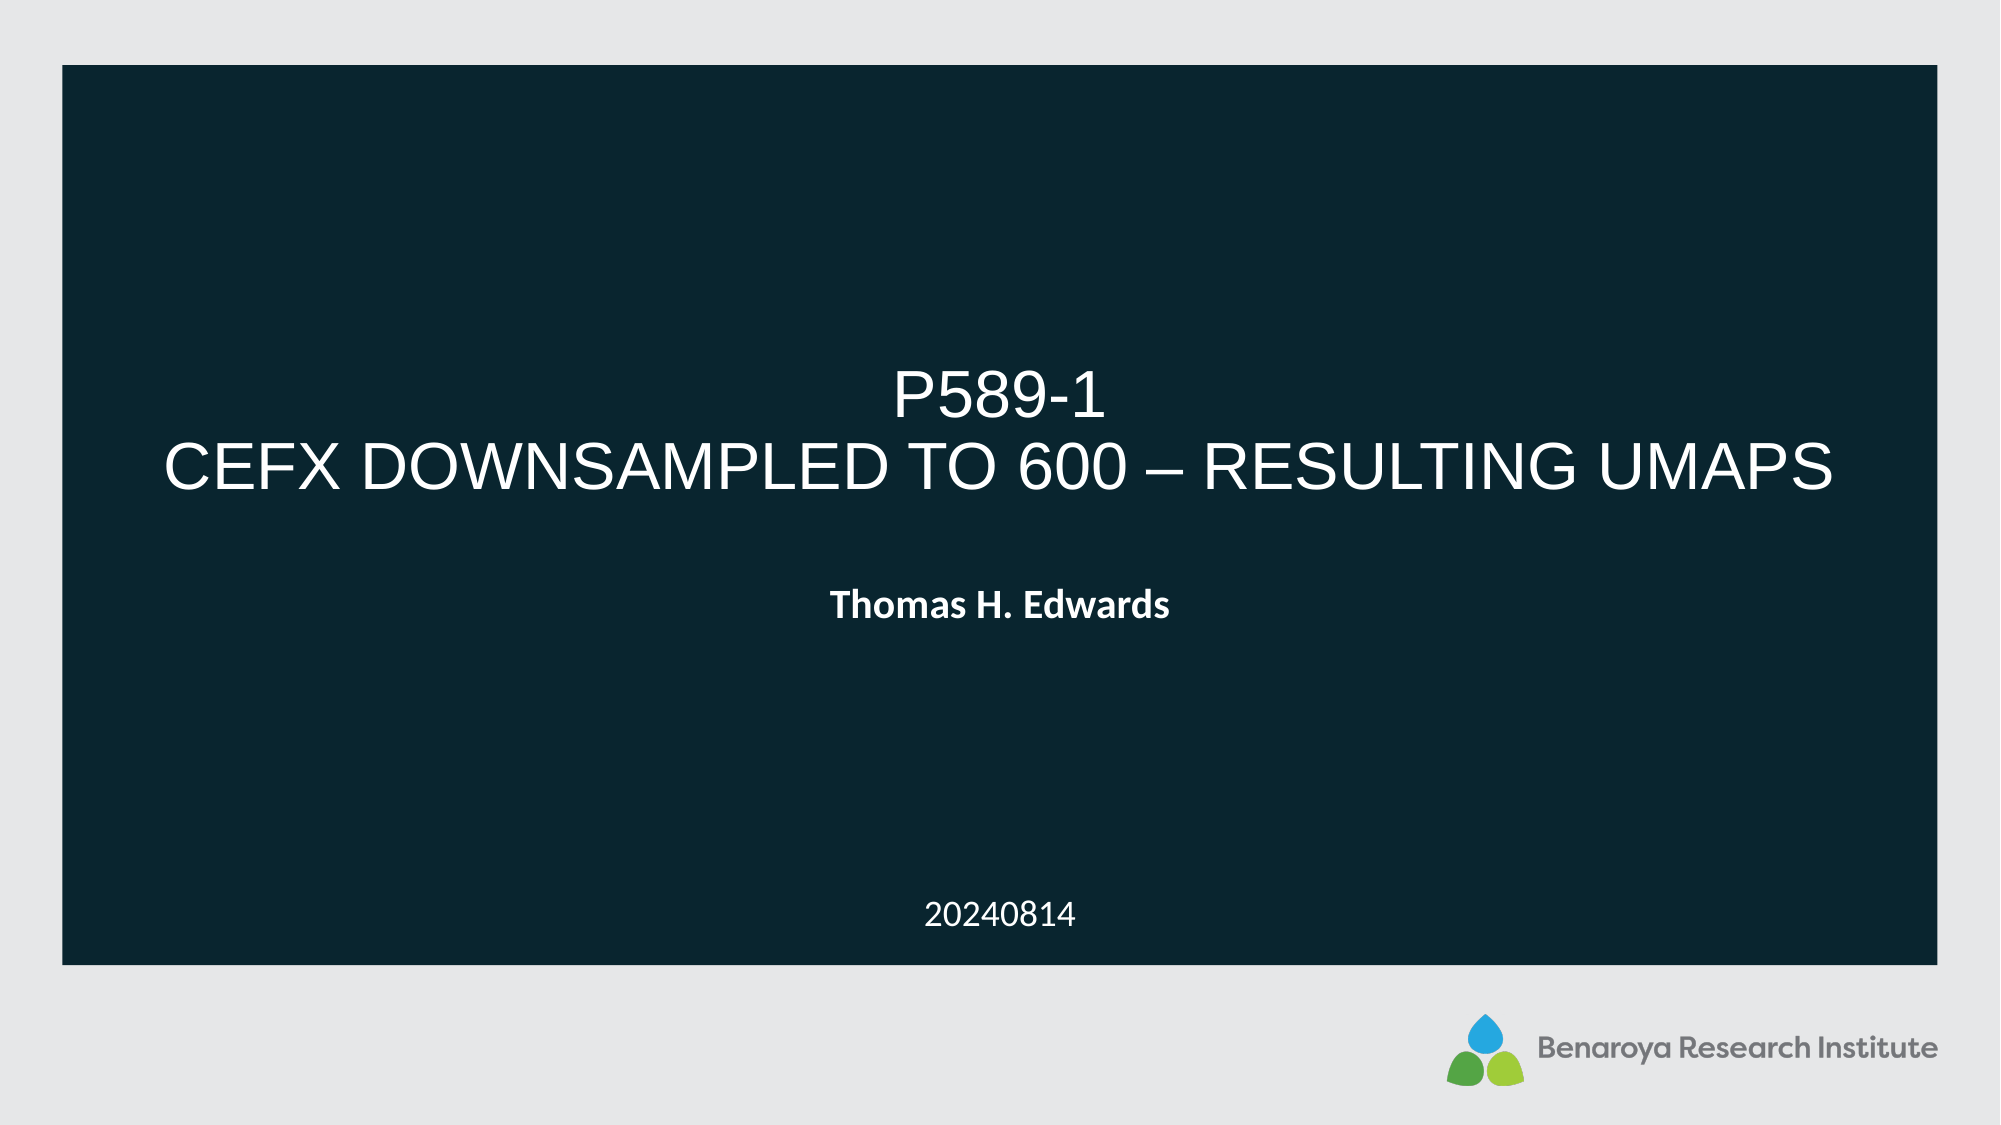

P589-1
CEFX downsampled to 600 – resulting umaps
Thomas H. Edwards

20240814